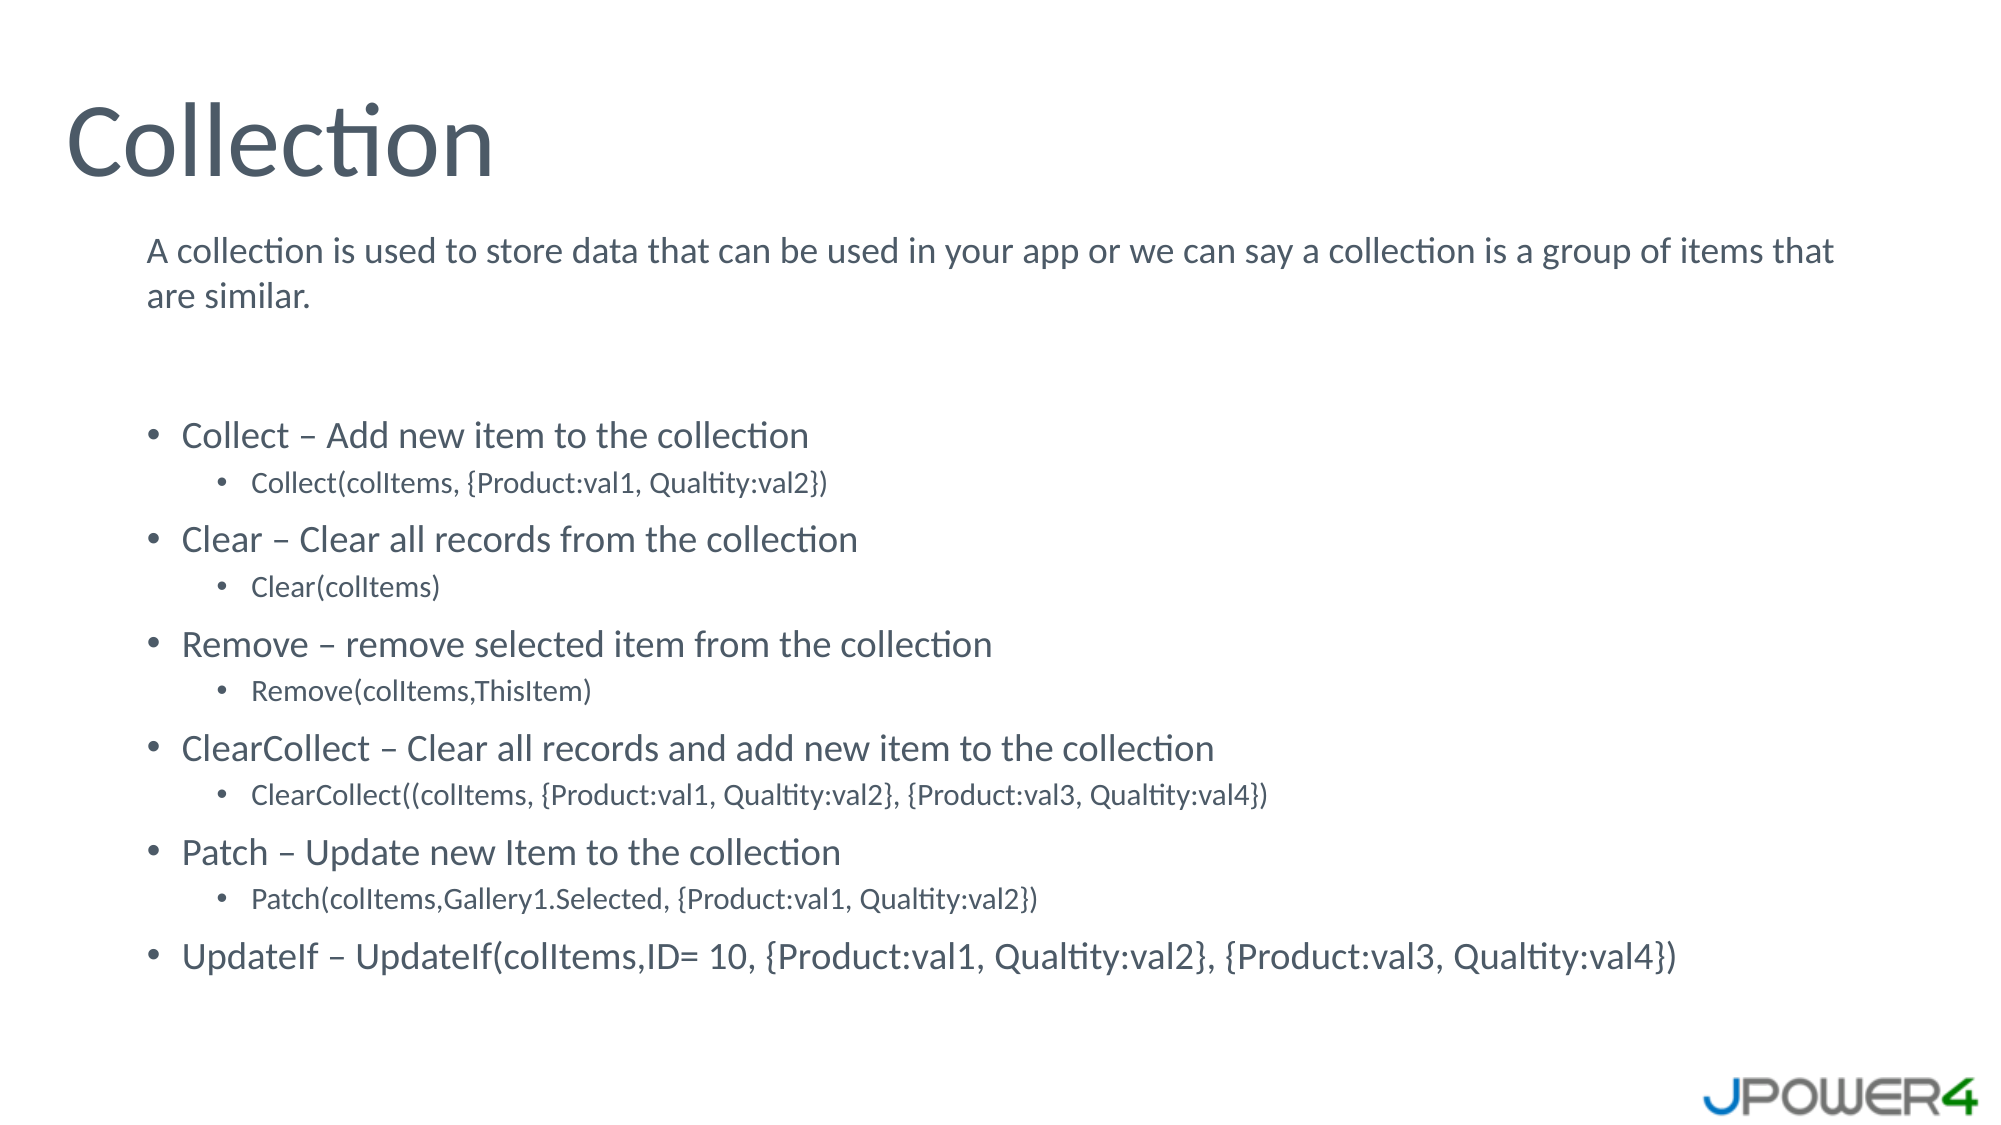

# Collection
A collection is used to store data that can be used in your app or we can say a collection is a group of items that are similar.
Collect – Add new item to the collection
Collect(colItems, {Product:val1, Qualtity:val2})
Clear – Clear all records from the collection
Clear(colItems)
Remove – remove selected item from the collection
Remove(colItems,ThisItem)
ClearCollect – Clear all records and add new item to the collection
ClearCollect((colItems, {Product:val1, Qualtity:val2}, {Product:val3, Qualtity:val4})
Patch – Update new Item to the collection
Patch(colItems,Gallery1.Selected, {Product:val1, Qualtity:val2})
UpdateIf – UpdateIf(colItems,ID= 10, {Product:val1, Qualtity:val2}, {Product:val3, Qualtity:val4})